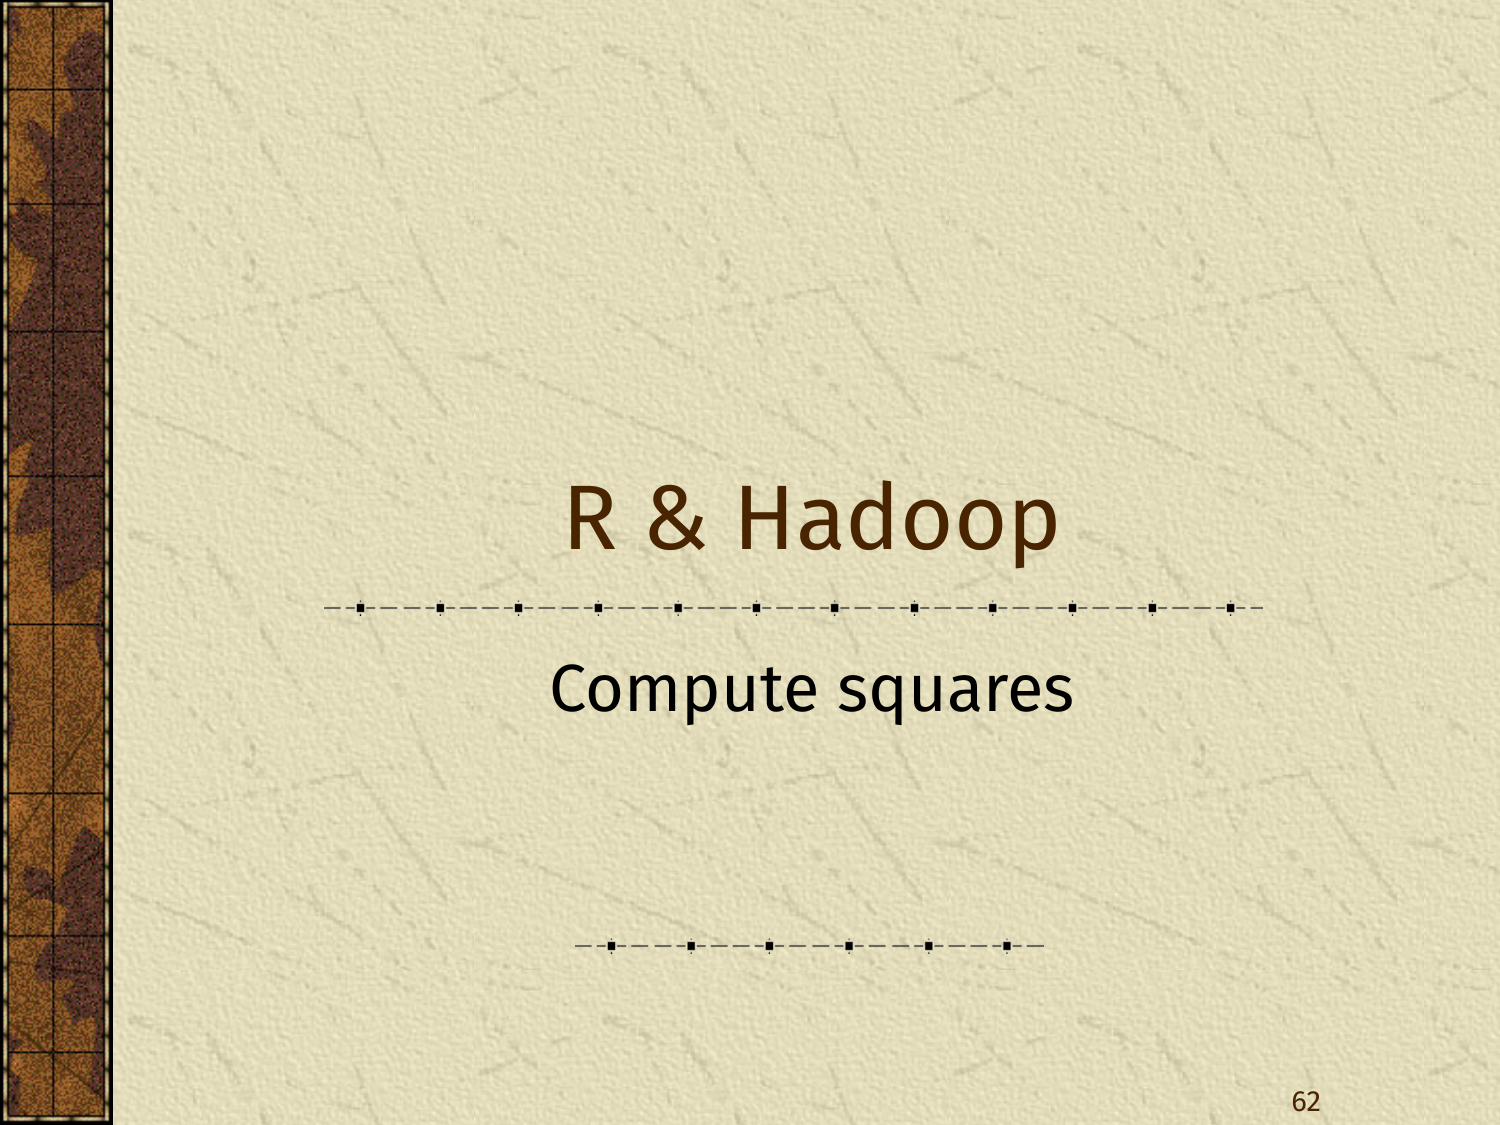

# R & Hadoop
Compute squares
62